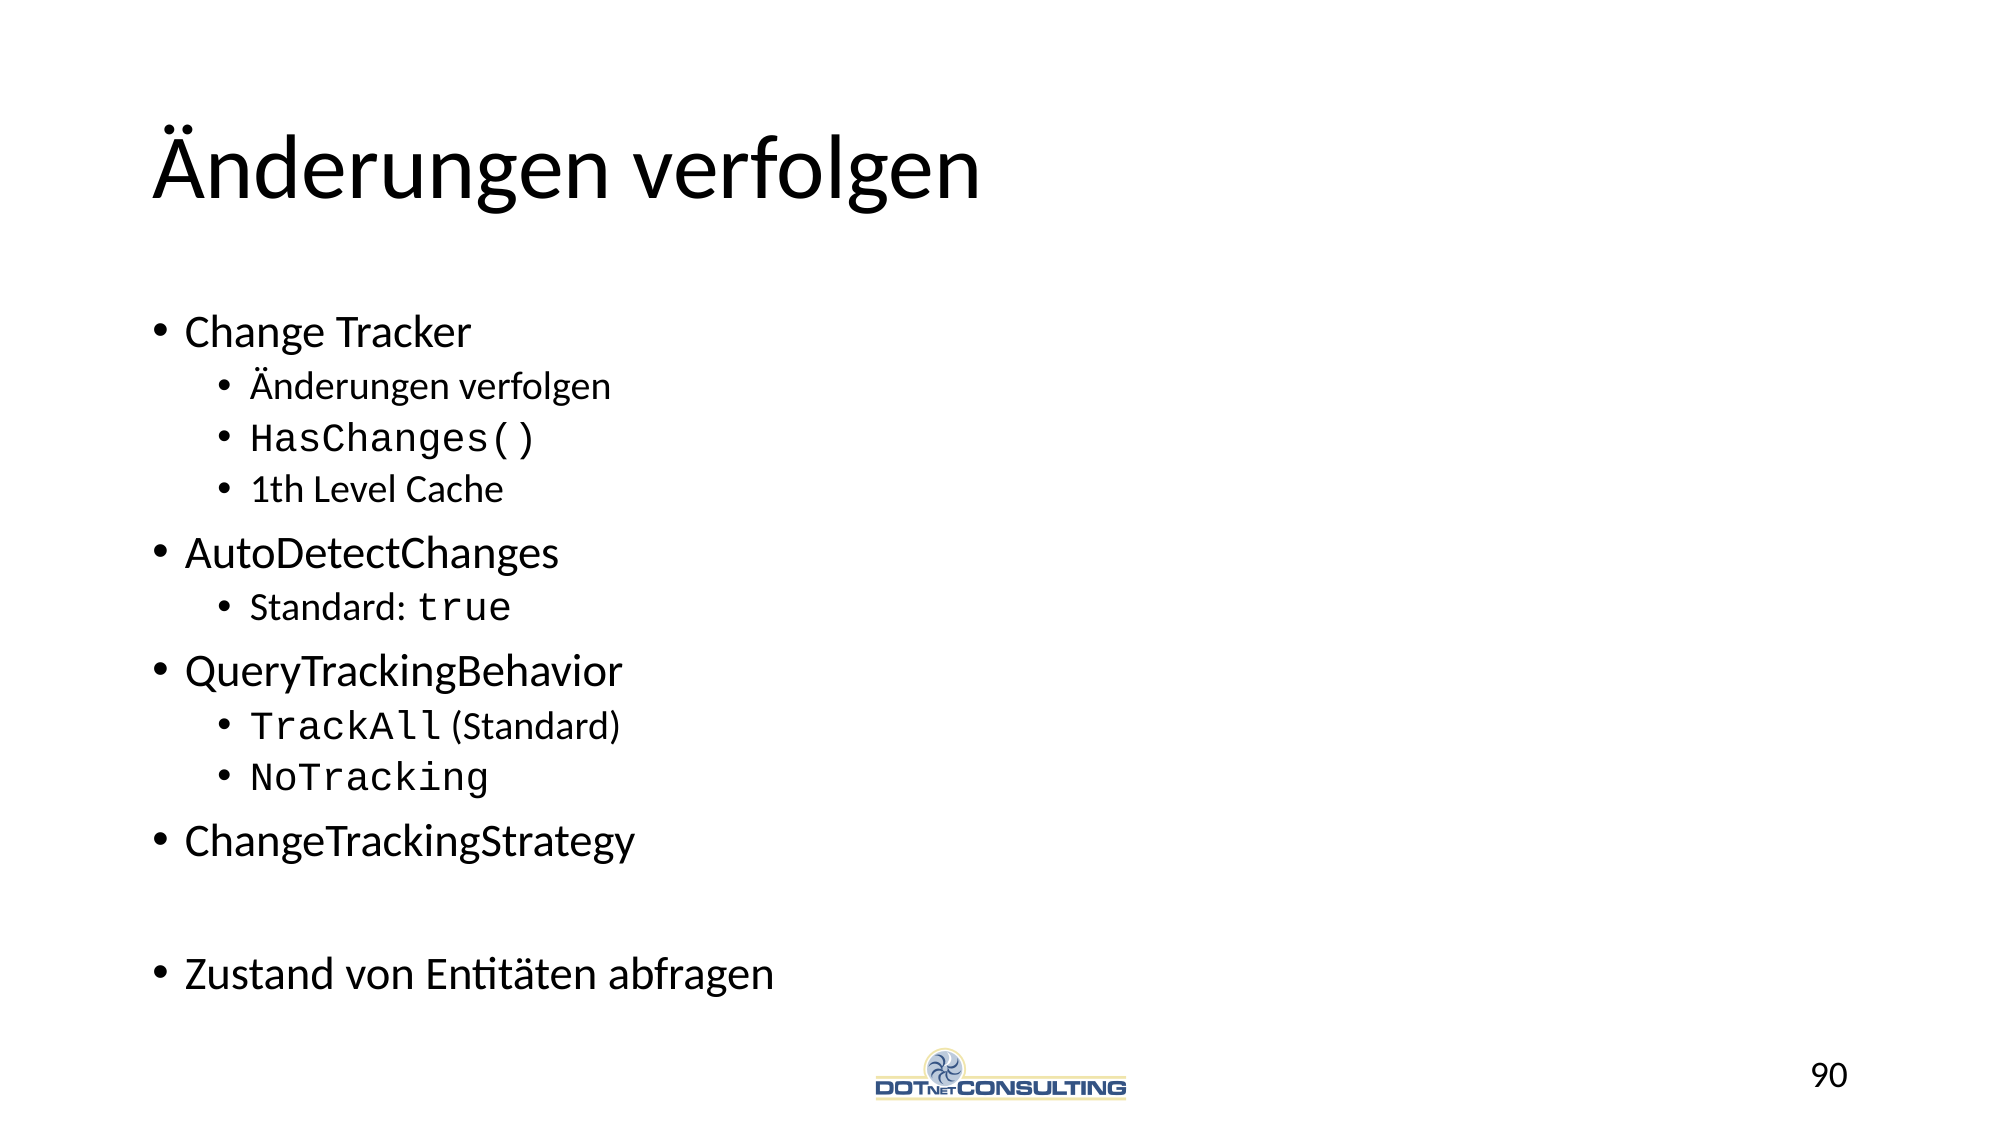

# Änderungen verfolgen
Change Tracker
Änderungen verfolgen
HasChanges()
1th Level Cache
AutoDetectChanges
Standard: true
QueryTrackingBehavior
TrackAll (Standard)
NoTracking
ChangeTrackingStrategy

Zustand von Entitäten abfragen
90